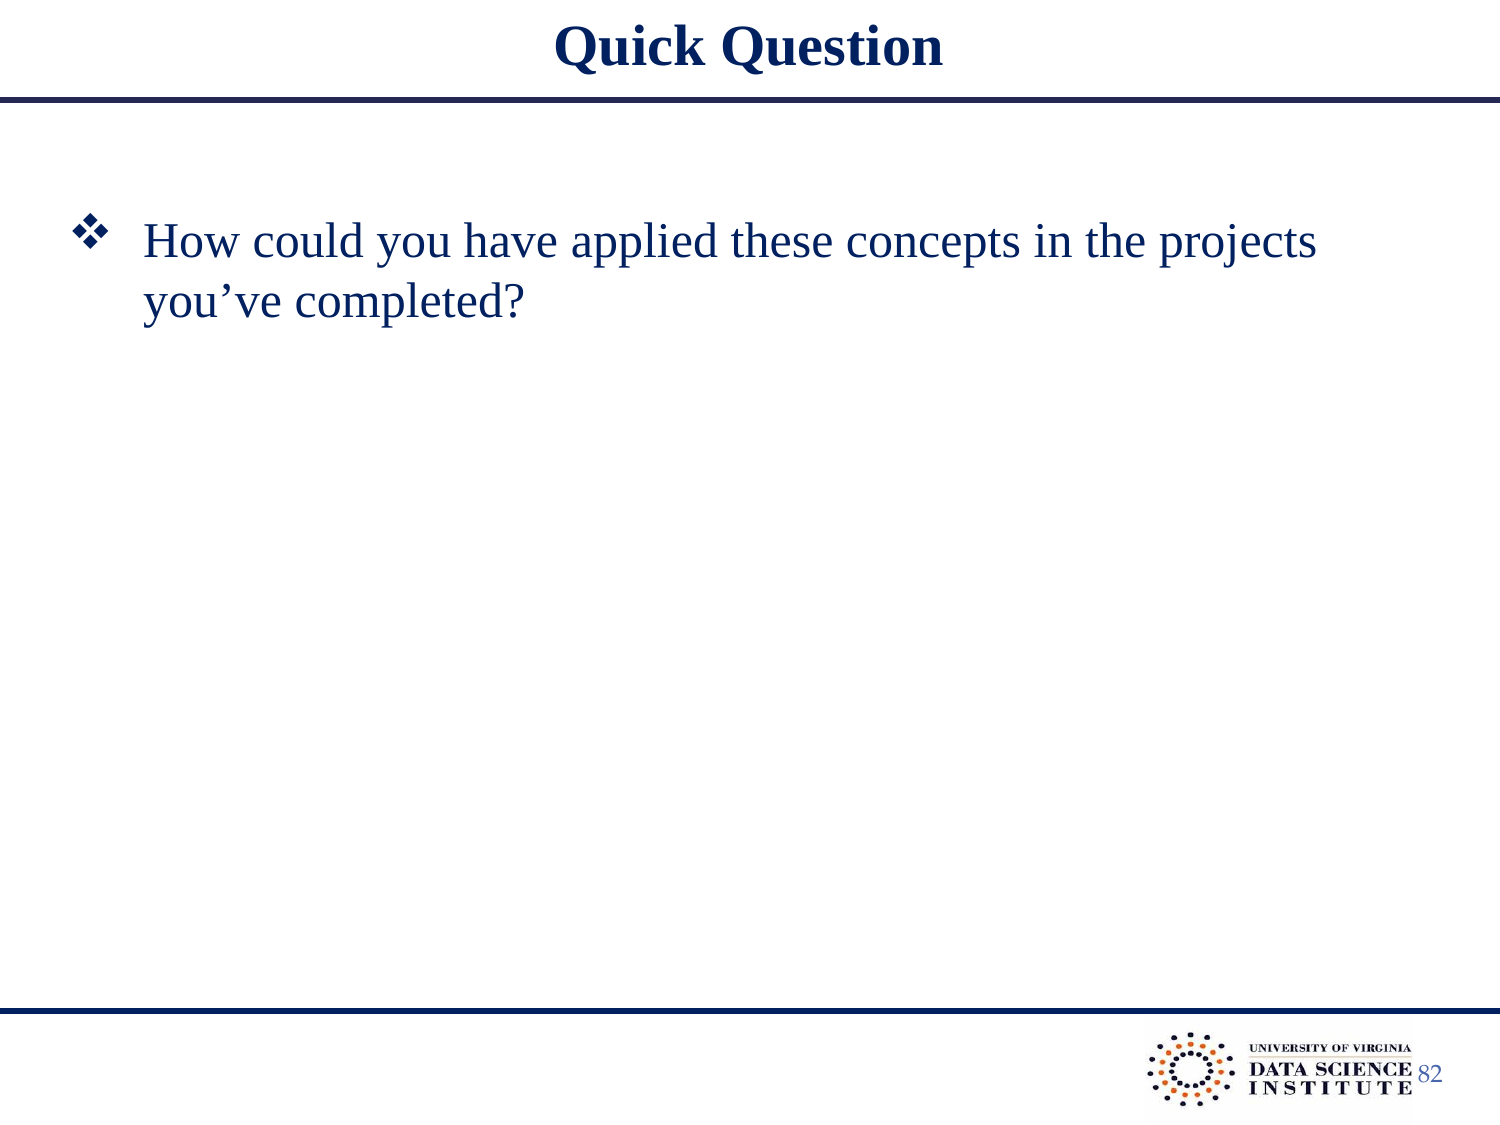

Quick Question
How could you have applied these concepts in the projects you’ve completed?

82